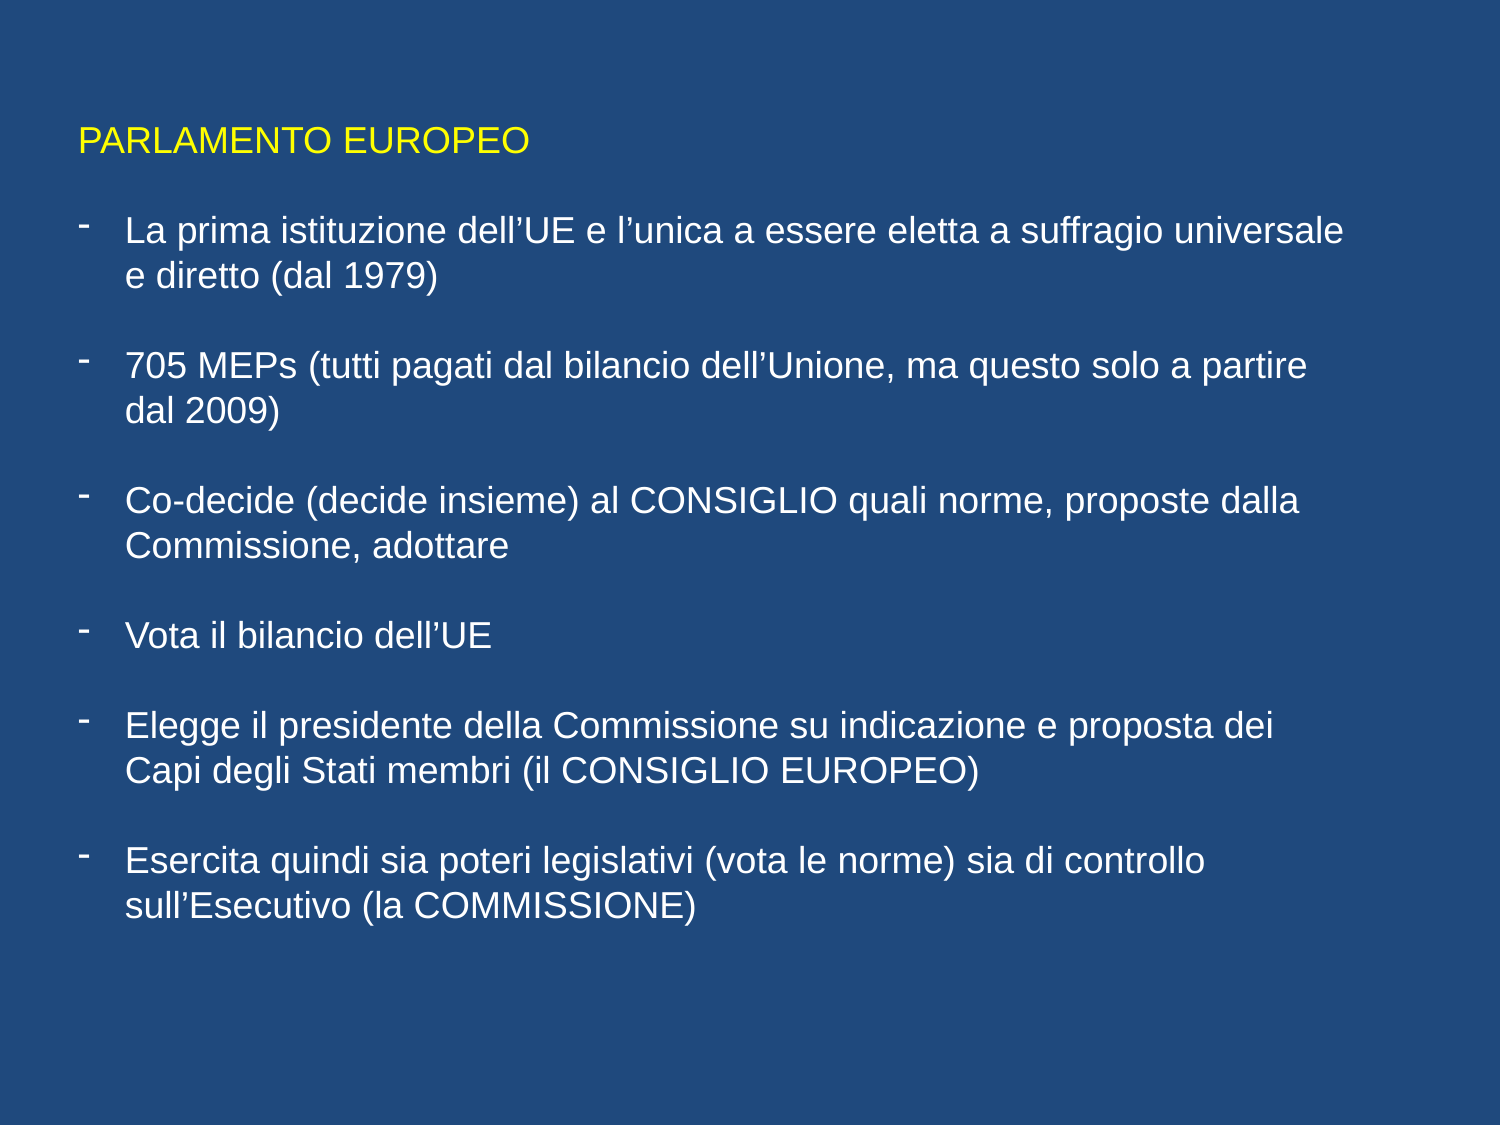

PARLAMENTO EUROPEO

La prima istituzione dell’UE e l’unica a essere eletta a suffragio universale e diretto (dal 1979)

705 MEPs (tutti pagati dal bilancio dell’Unione, ma questo solo a partire dal 2009)

Co-decide (decide insieme) al CONSIGLIO quali norme, proposte dalla Commissione, adottare

Vota il bilancio dell’UE

Elegge il presidente della Commissione su indicazione e proposta dei Capi degli Stati membri (il CONSIGLIO EUROPEO)

Esercita quindi sia poteri legislativi (vota le norme) sia di controllo sull’Esecutivo (la COMMISSIONE)